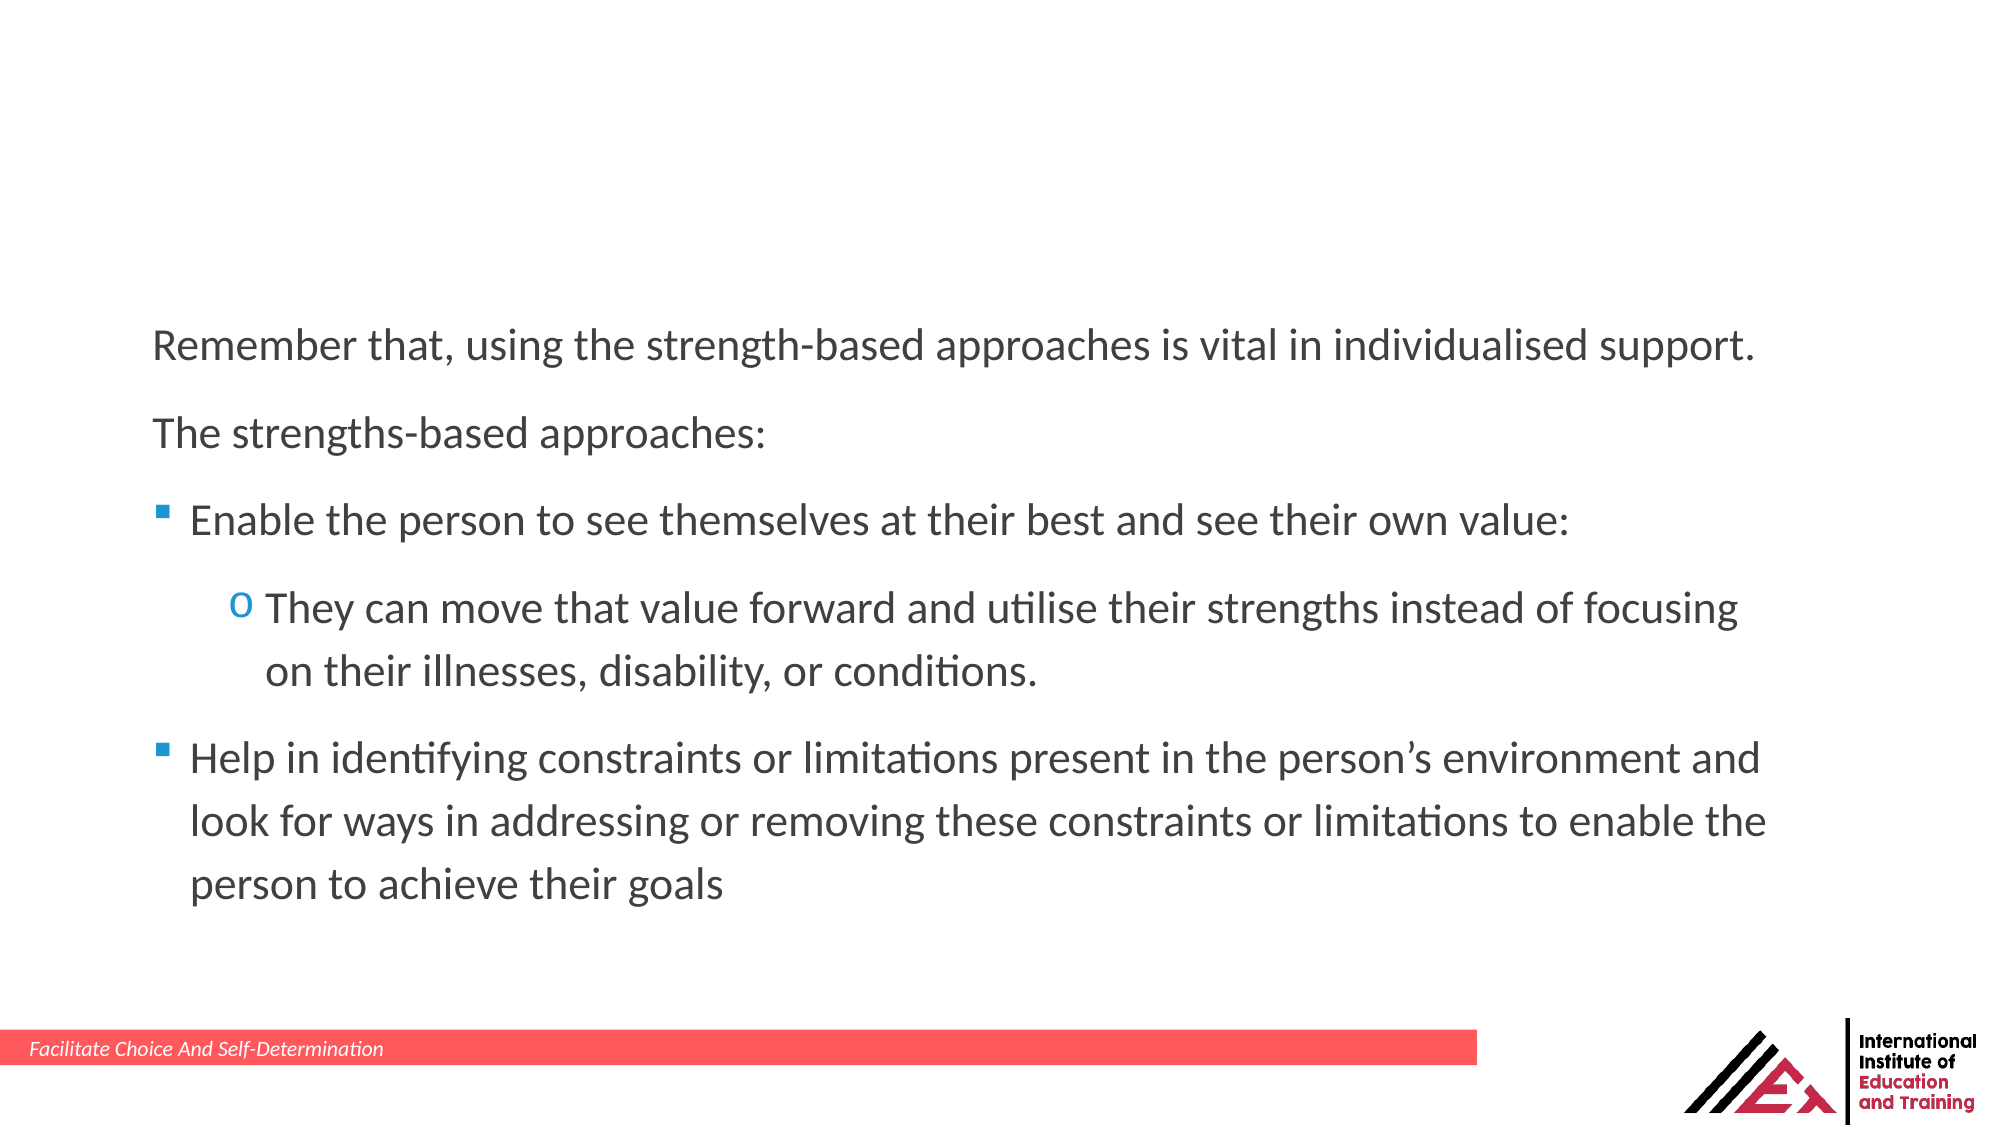

Remember that, using the strength-based approaches is vital in individualised support.
The strengths-based approaches:
Enable the person to see themselves at their best and see their own value:
They can move that value forward and utilise their strengths instead of focusing on their illnesses, disability, or conditions.
Help in identifying constraints or limitations present in the person’s environment and look for ways in addressing or removing these constraints or limitations to enable the person to achieve their goals

Facilitate Choice And Self-Determination